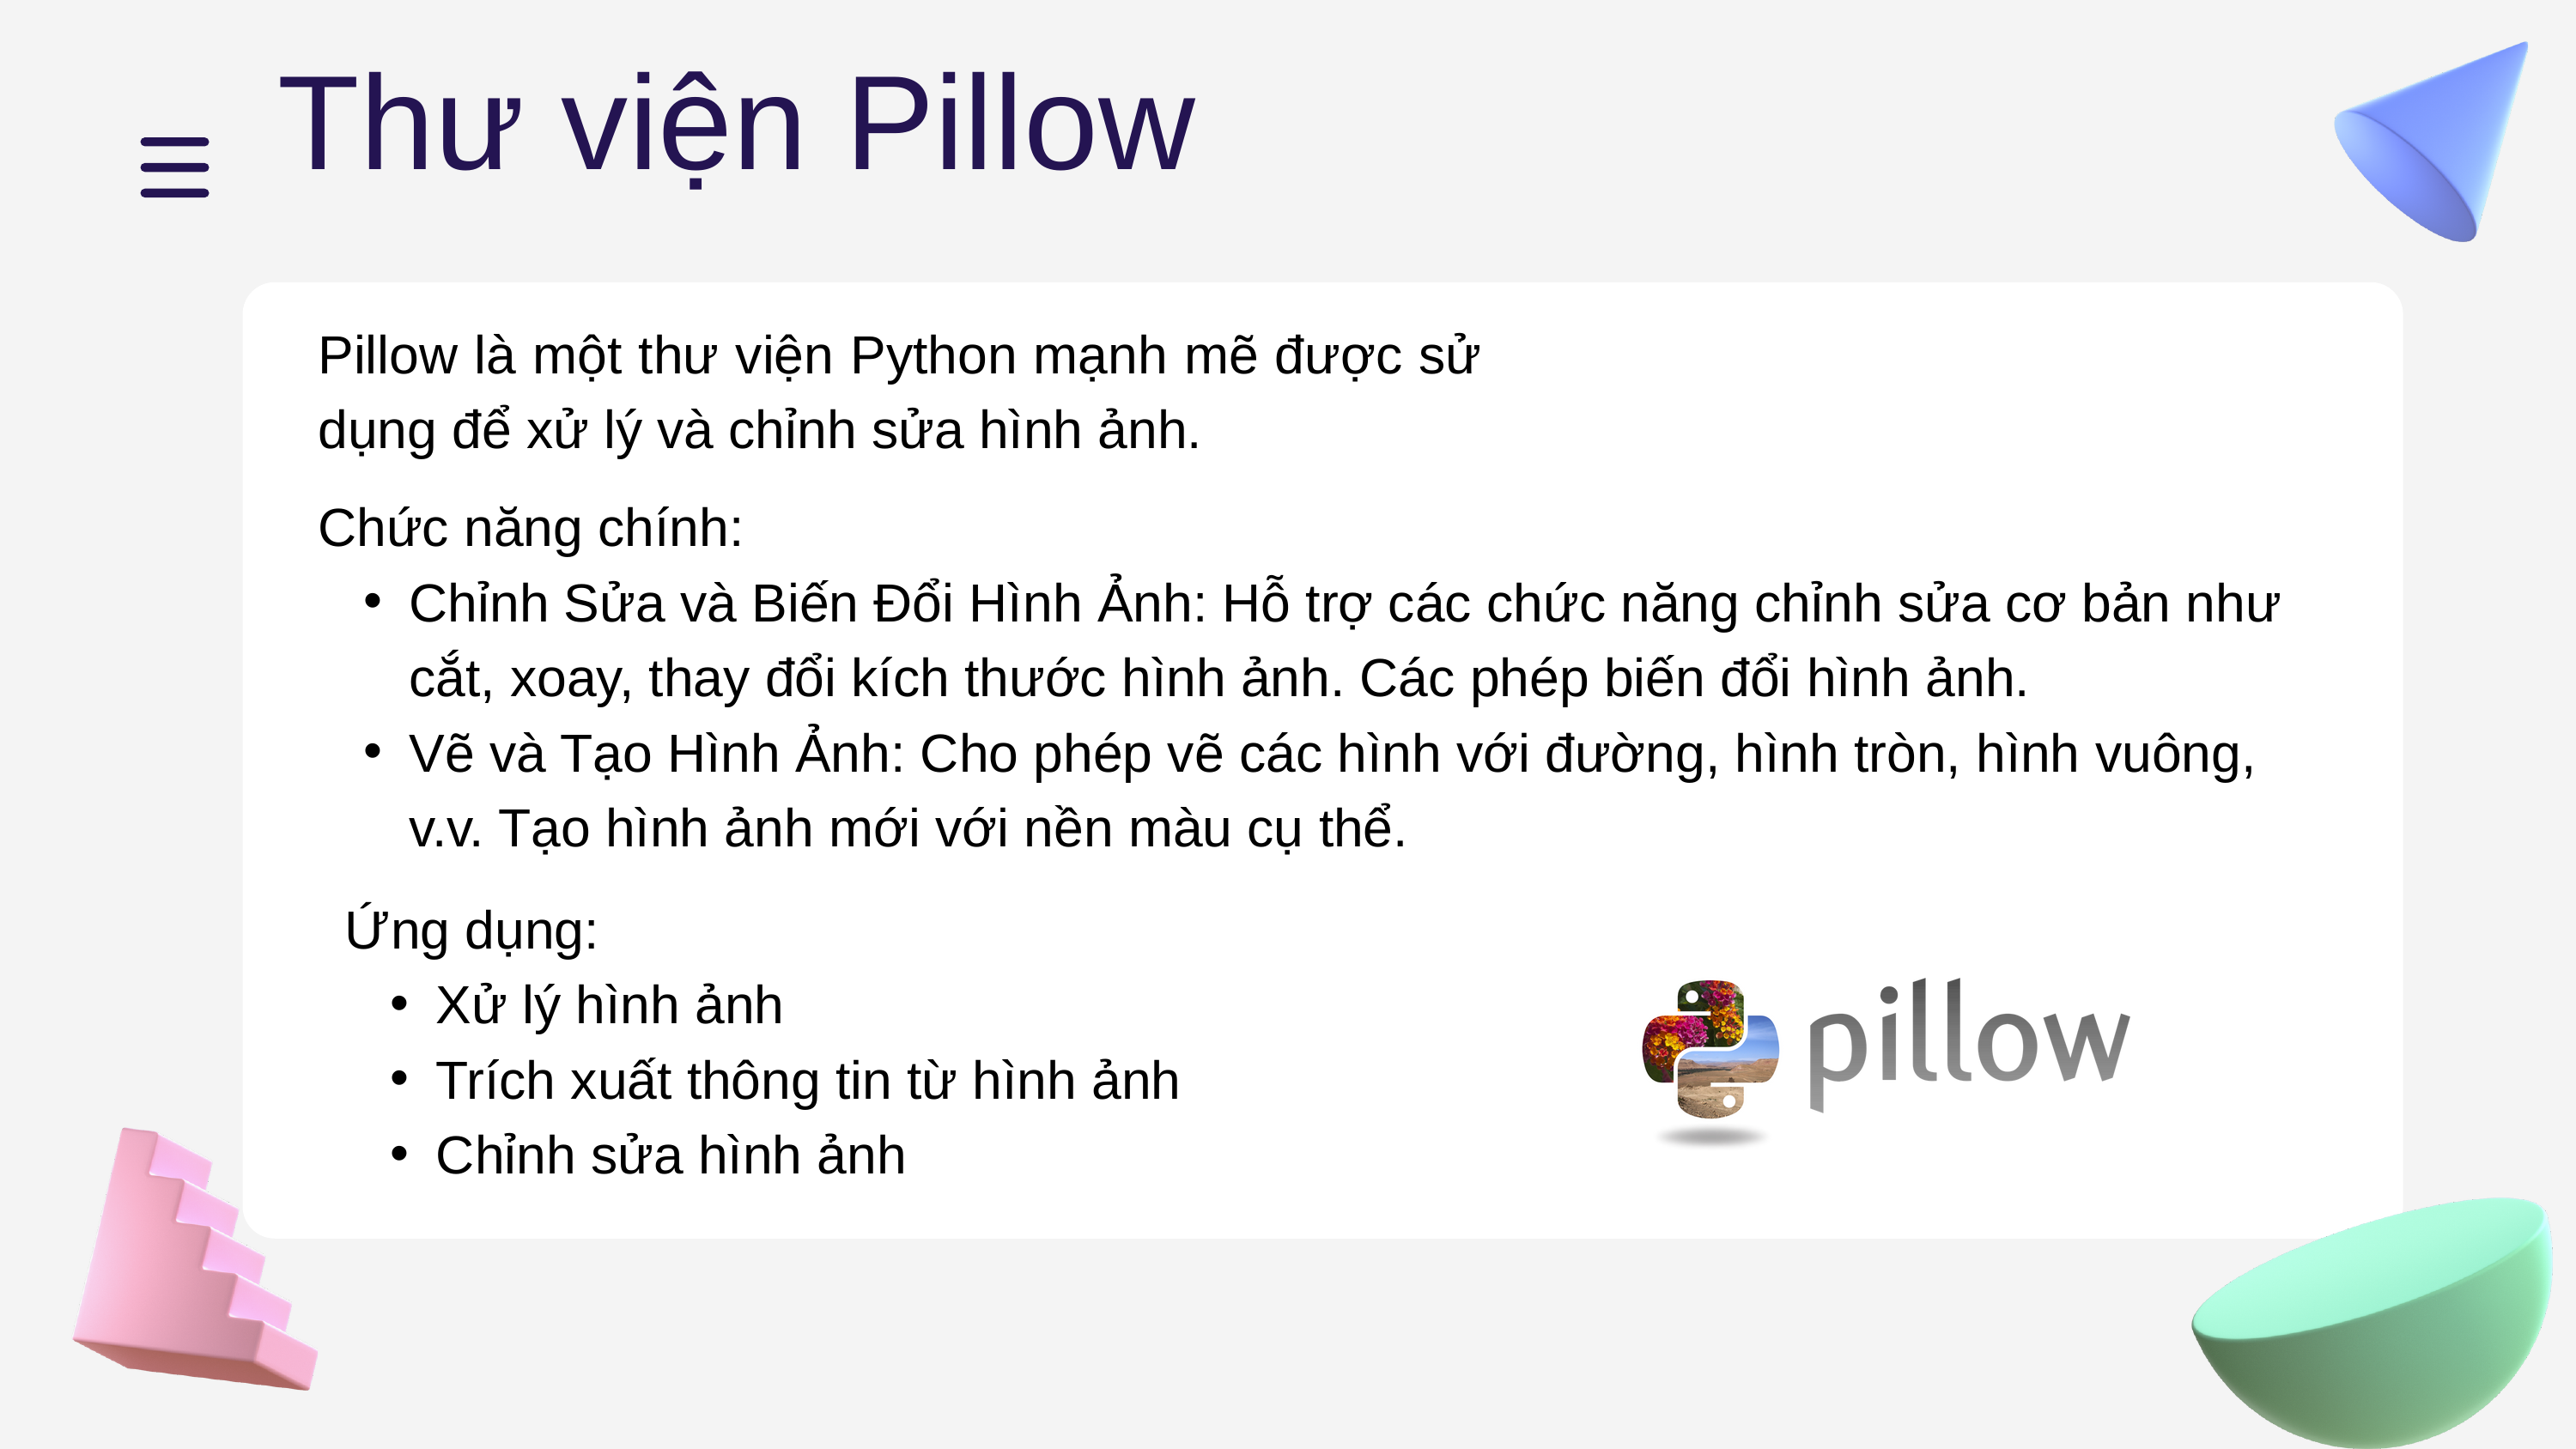

Thư viện Pillow

Pillow là một thư viện Python mạnh mẽ được sử dụng để xử lý và chỉnh sửa hình ảnh.
Chức năng chính:
Chỉnh Sửa và Biến Đổi Hình Ảnh: Hỗ trợ các chức năng chỉnh sửa cơ bản như cắt, xoay, thay đổi kích thước hình ảnh. Các phép biến đổi hình ảnh.
Vẽ và Tạo Hình Ảnh: Cho phép vẽ các hình với đường, hình tròn, hình vuông, v.v. Tạo hình ảnh mới với nền màu cụ thể.
Ứng dụng:
Xử lý hình ảnh
Trích xuất thông tin từ hình ảnh
Chỉnh sửa hình ảnh